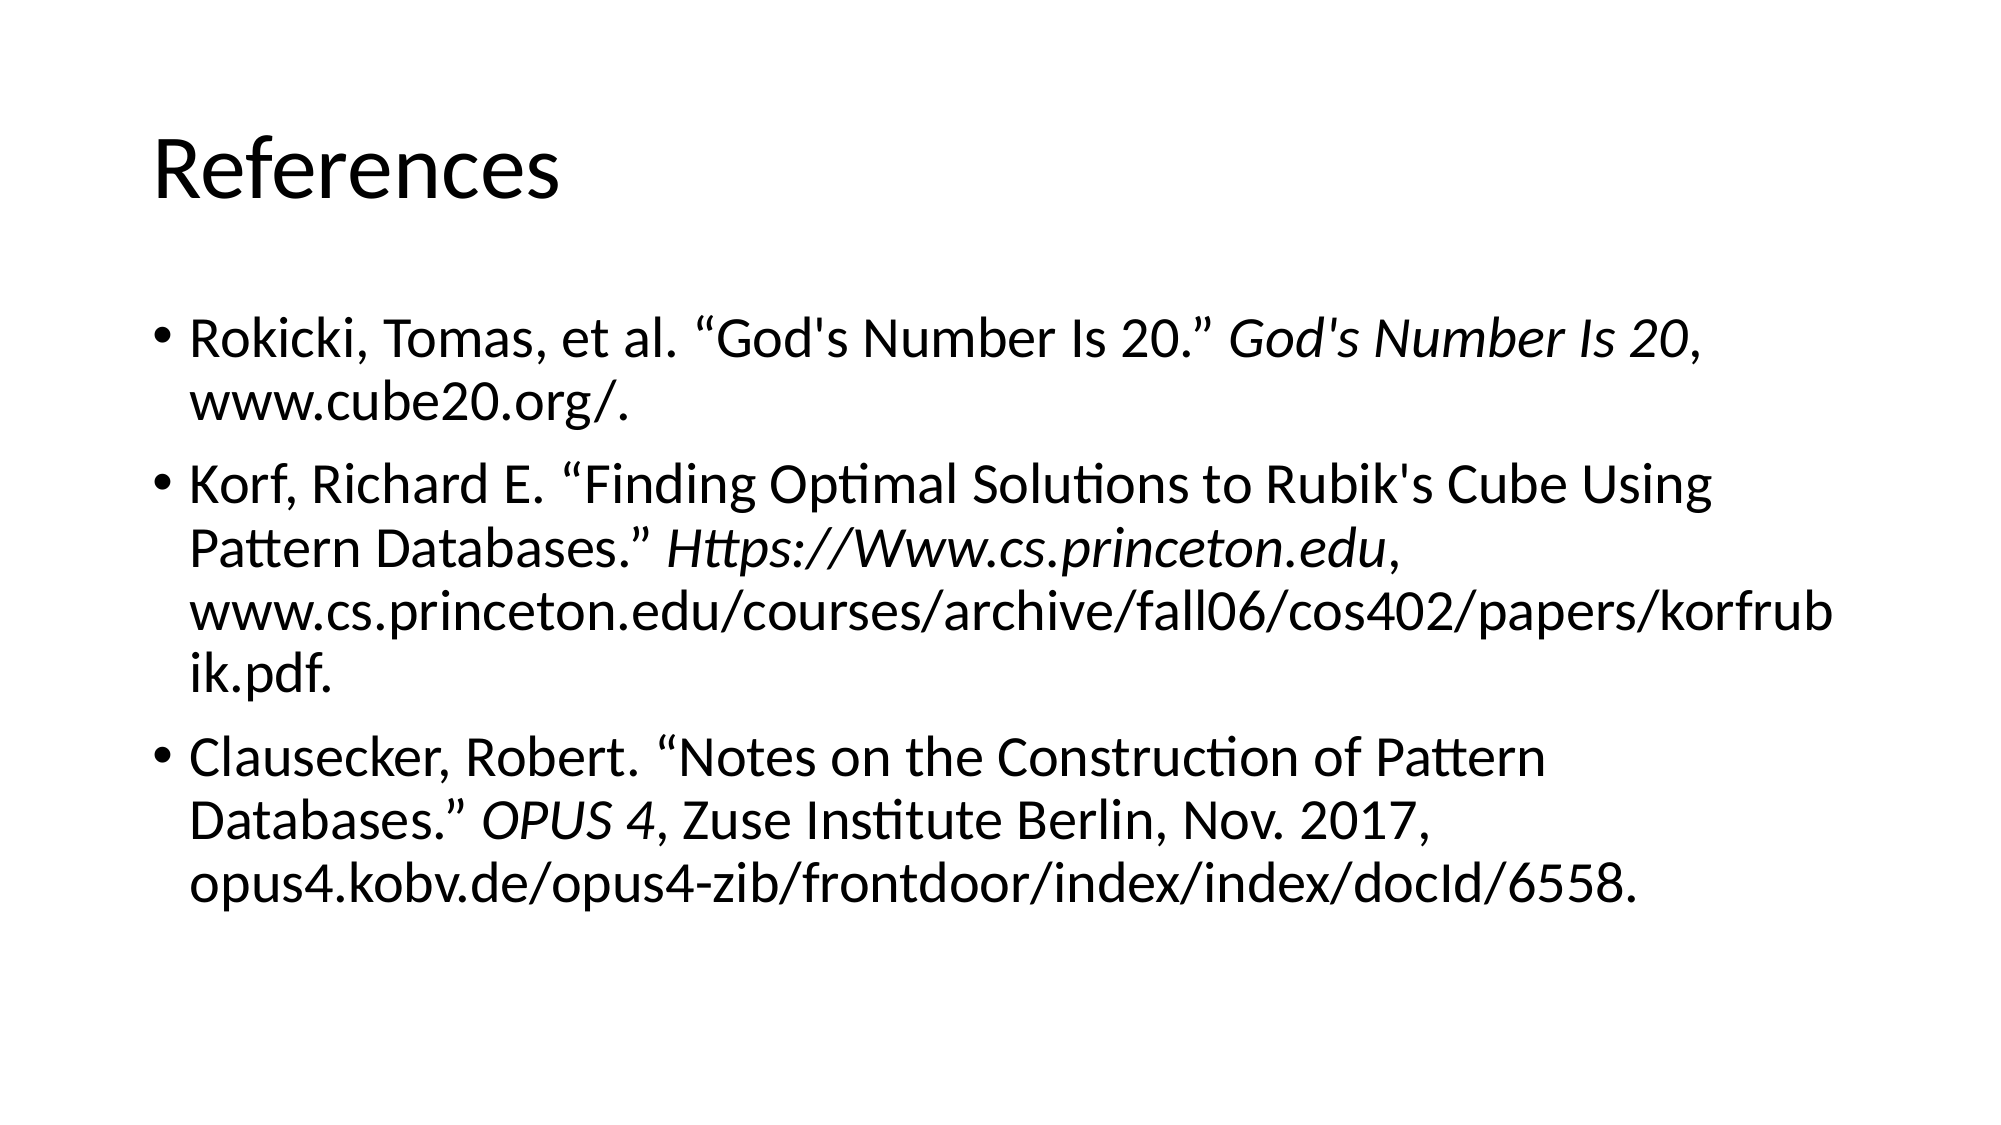

# References
Rokicki, Tomas, et al. “God's Number Is 20.” God's Number Is 20, www.cube20.org/.
Korf, Richard E. “Finding Optimal Solutions to Rubik's Cube Using Pattern Databases.” Https://Www.cs.princeton.edu, www.cs.princeton.edu/courses/archive/fall06/cos402/papers/korfrubik.pdf.
Clausecker, Robert. “Notes on the Construction of Pattern Databases.” OPUS 4, Zuse Institute Berlin, Nov. 2017, opus4.kobv.de/opus4-zib/frontdoor/index/index/docId/6558.